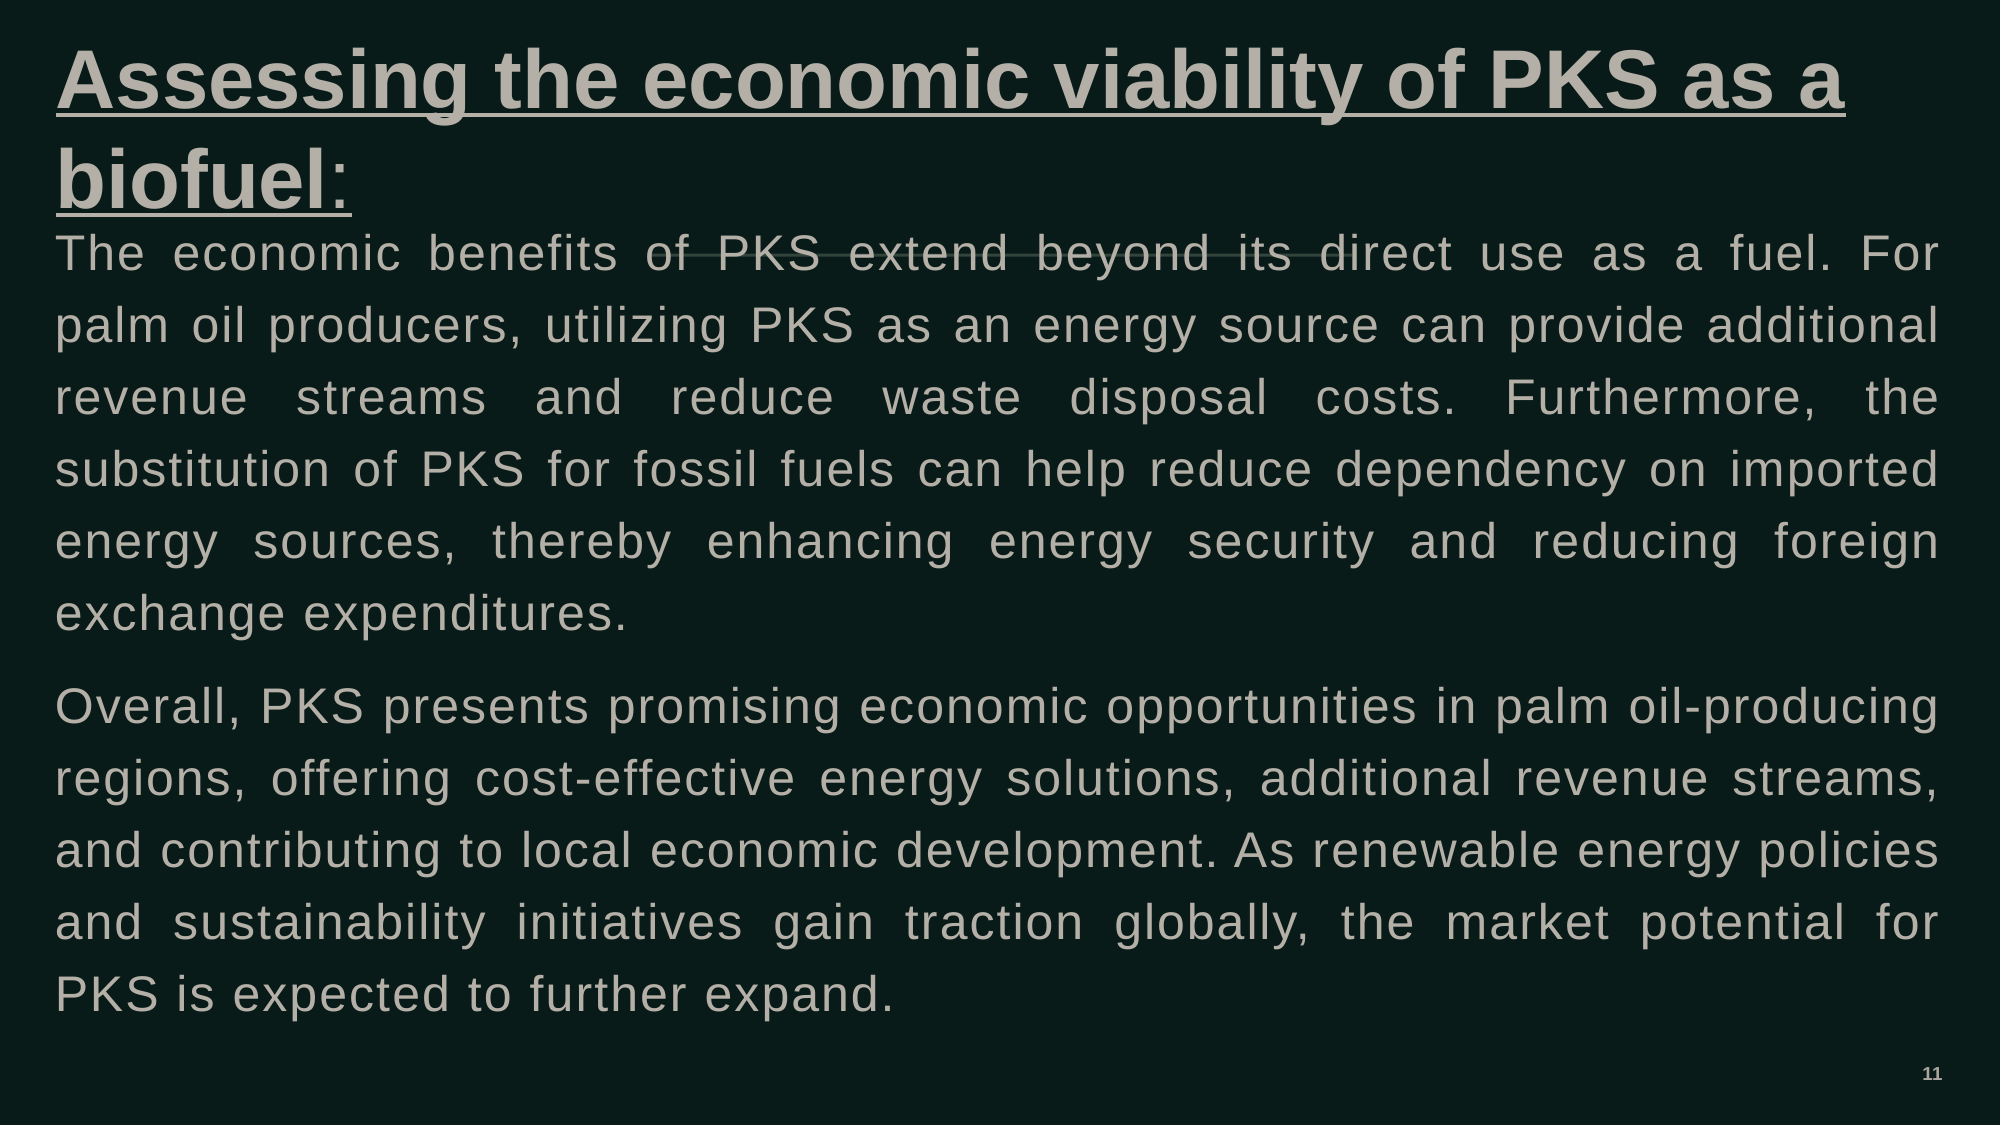

# Assessing the economic viability of PKS as a biofuel:
The economic benefits of PKS extend beyond its direct use as a fuel. For palm oil producers, utilizing PKS as an energy source can provide additional revenue streams and reduce waste disposal costs. Furthermore, the substitution of PKS for fossil fuels can help reduce dependency on imported energy sources, thereby enhancing energy security and reducing foreign exchange expenditures.
Overall, PKS presents promising economic opportunities in palm oil-producing regions, offering cost-effective energy solutions, additional revenue streams, and contributing to local economic development. As renewable energy policies and sustainability initiatives gain traction globally, the market potential for PKS is expected to further expand.
11